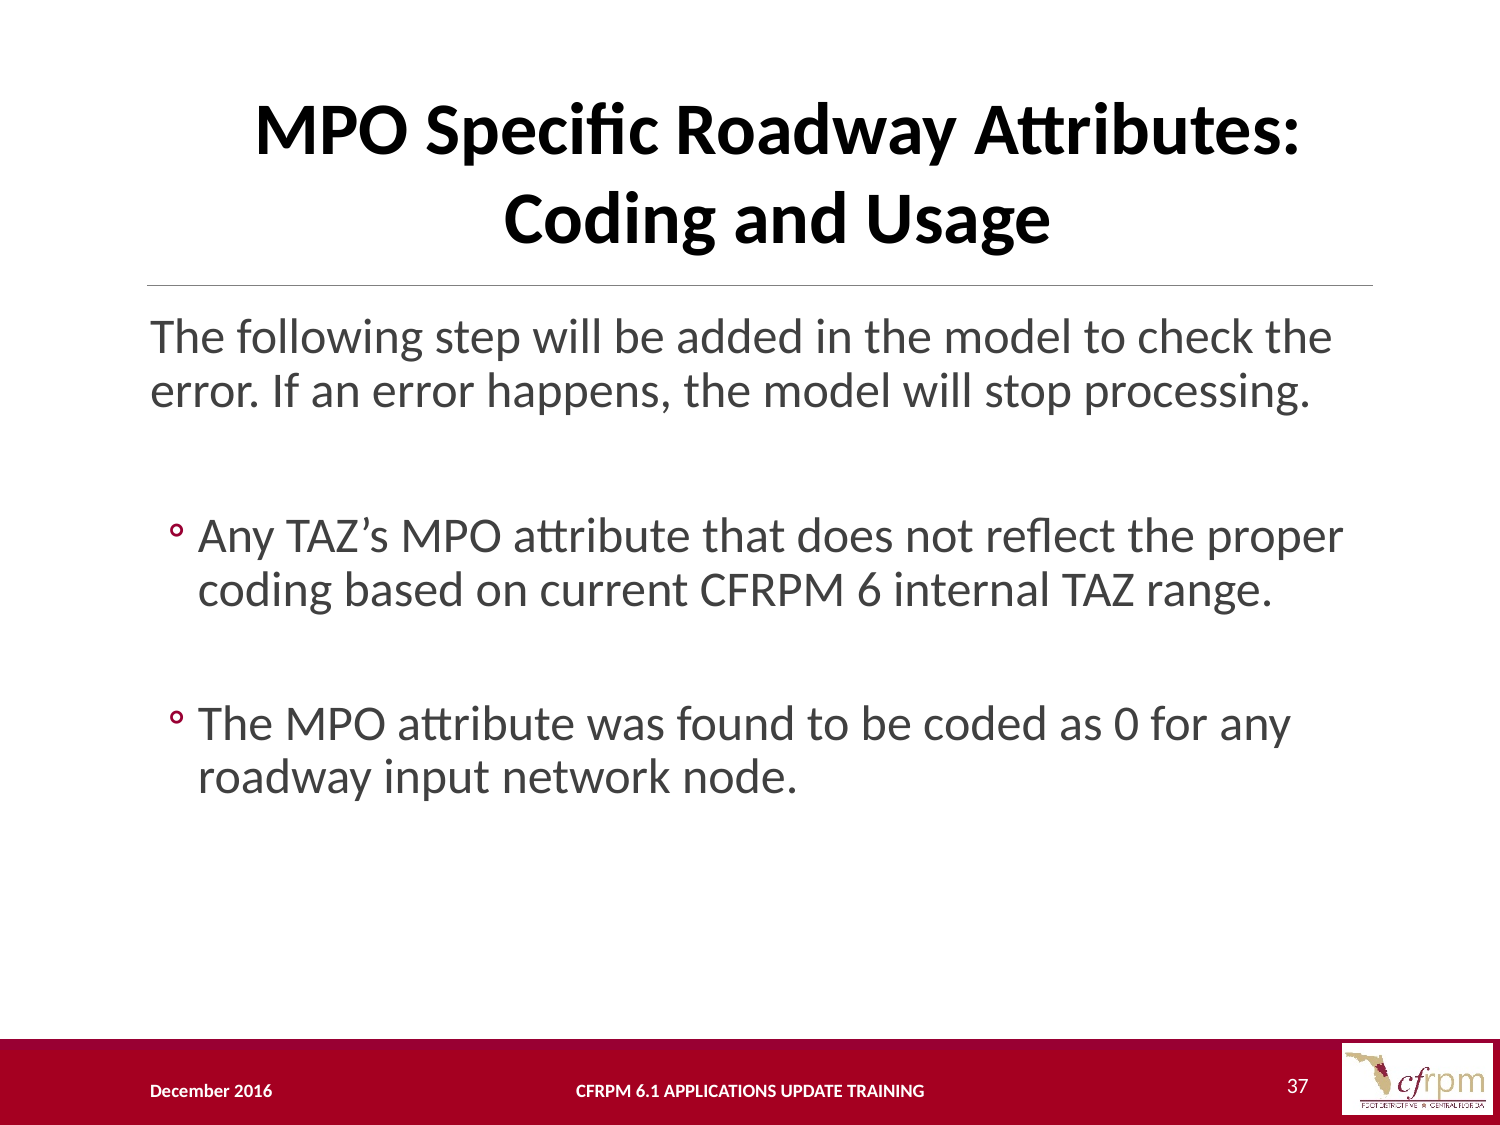

MPO Specific Roadway Attributes:
Coding and Usage
The following step will be added in the model to check the error. If an error happens, the model will stop processing.

Any TAZ’s MPO attribute that does not reflect the proper coding based on current CFRPM 6 internal TAZ range.

The MPO attribute was found to be coded as 0 for any roadway input network node.

37
December 2016
CFRPM 6.1 Applications Update Training